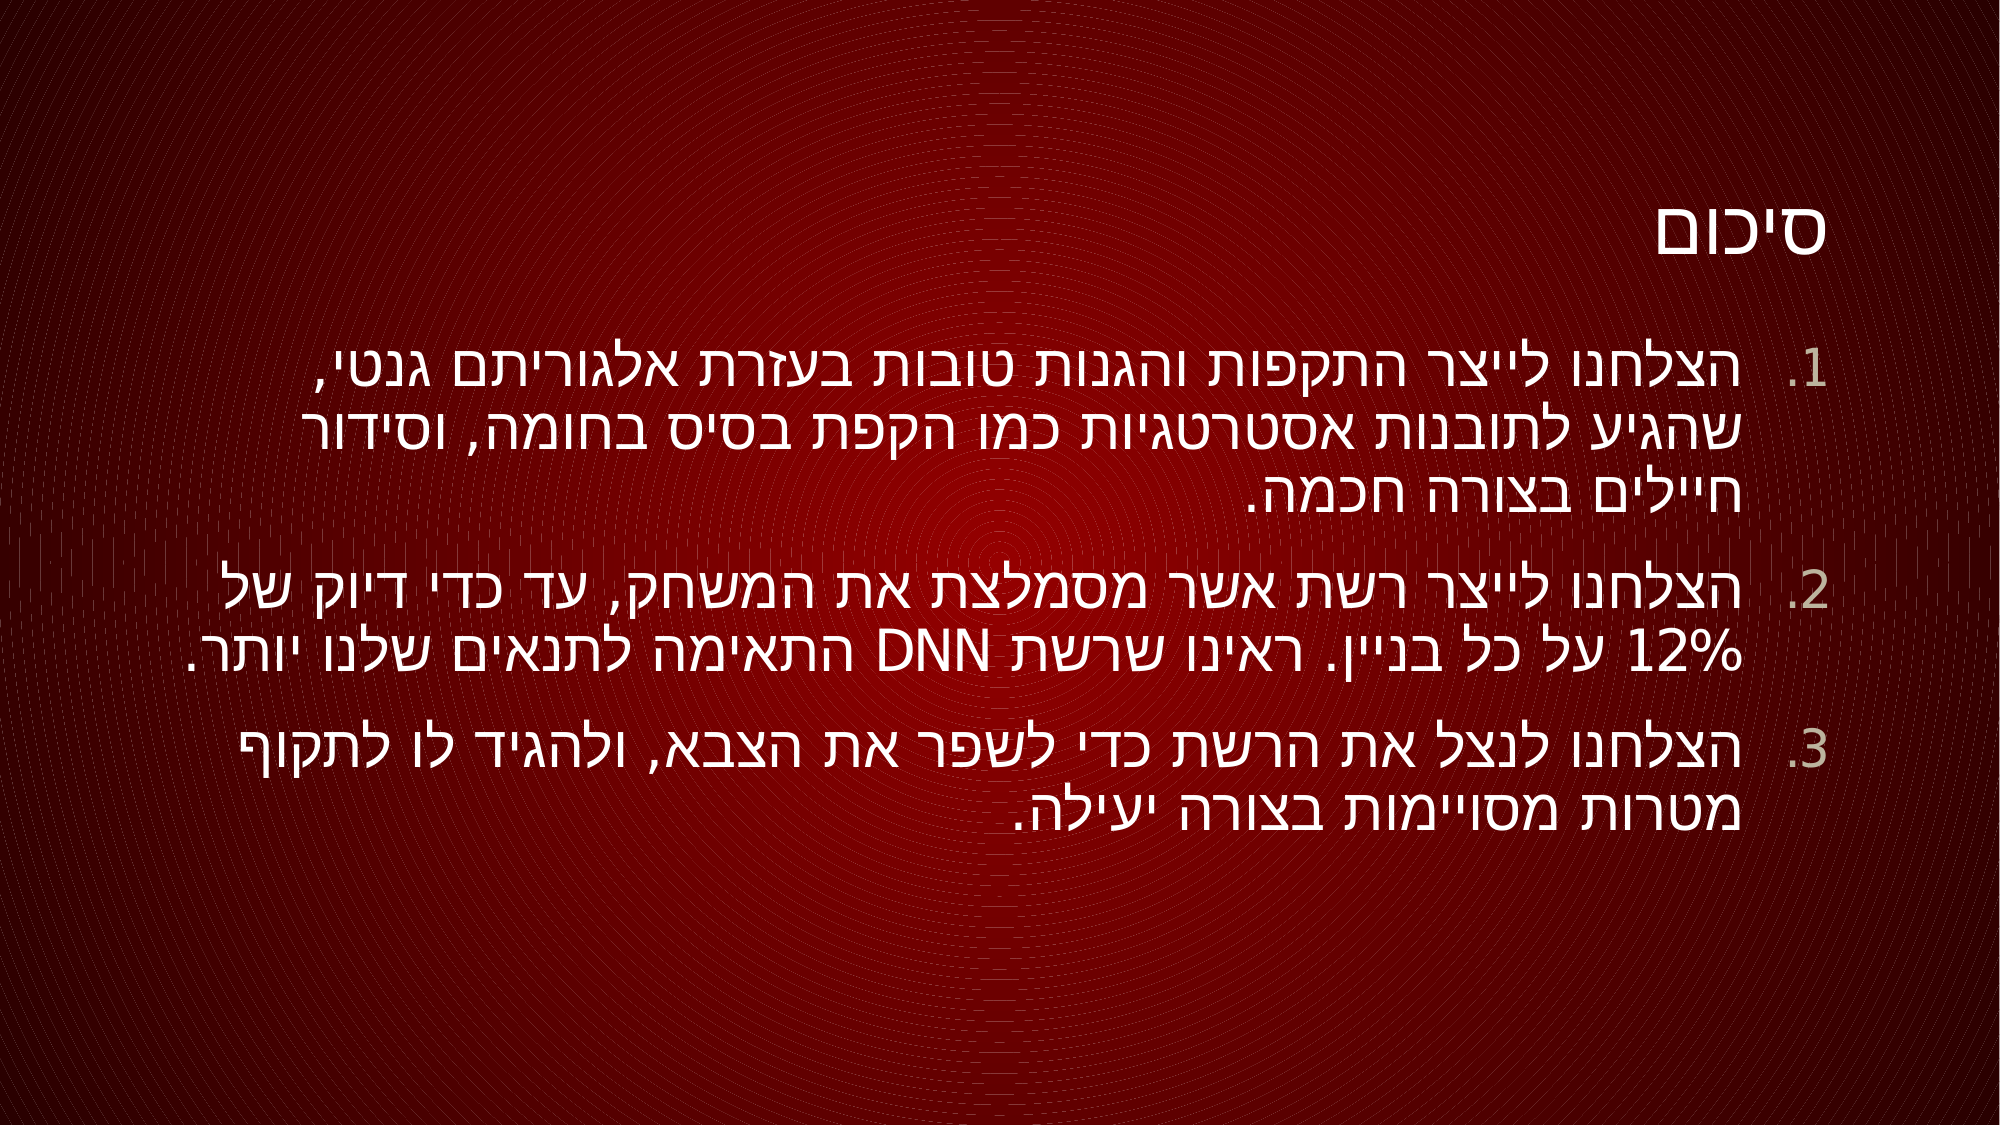

# סיכום
הצלחנו לייצר התקפות והגנות טובות בעזרת אלגוריתם גנטי, שהגיע לתובנות אסטרטגיות כמו הקפת בסיס בחומה, וסידור חיילים בצורה חכמה.
הצלחנו לייצר רשת אשר מסמלצת את המשחק, עד כדי דיוק של 12% על כל בניין. ראינו שרשת DNN התאימה לתנאים שלנו יותר.
הצלחנו לנצל את הרשת כדי לשפר את הצבא, ולהגיד לו לתקוף מטרות מסויימות בצורה יעילה.